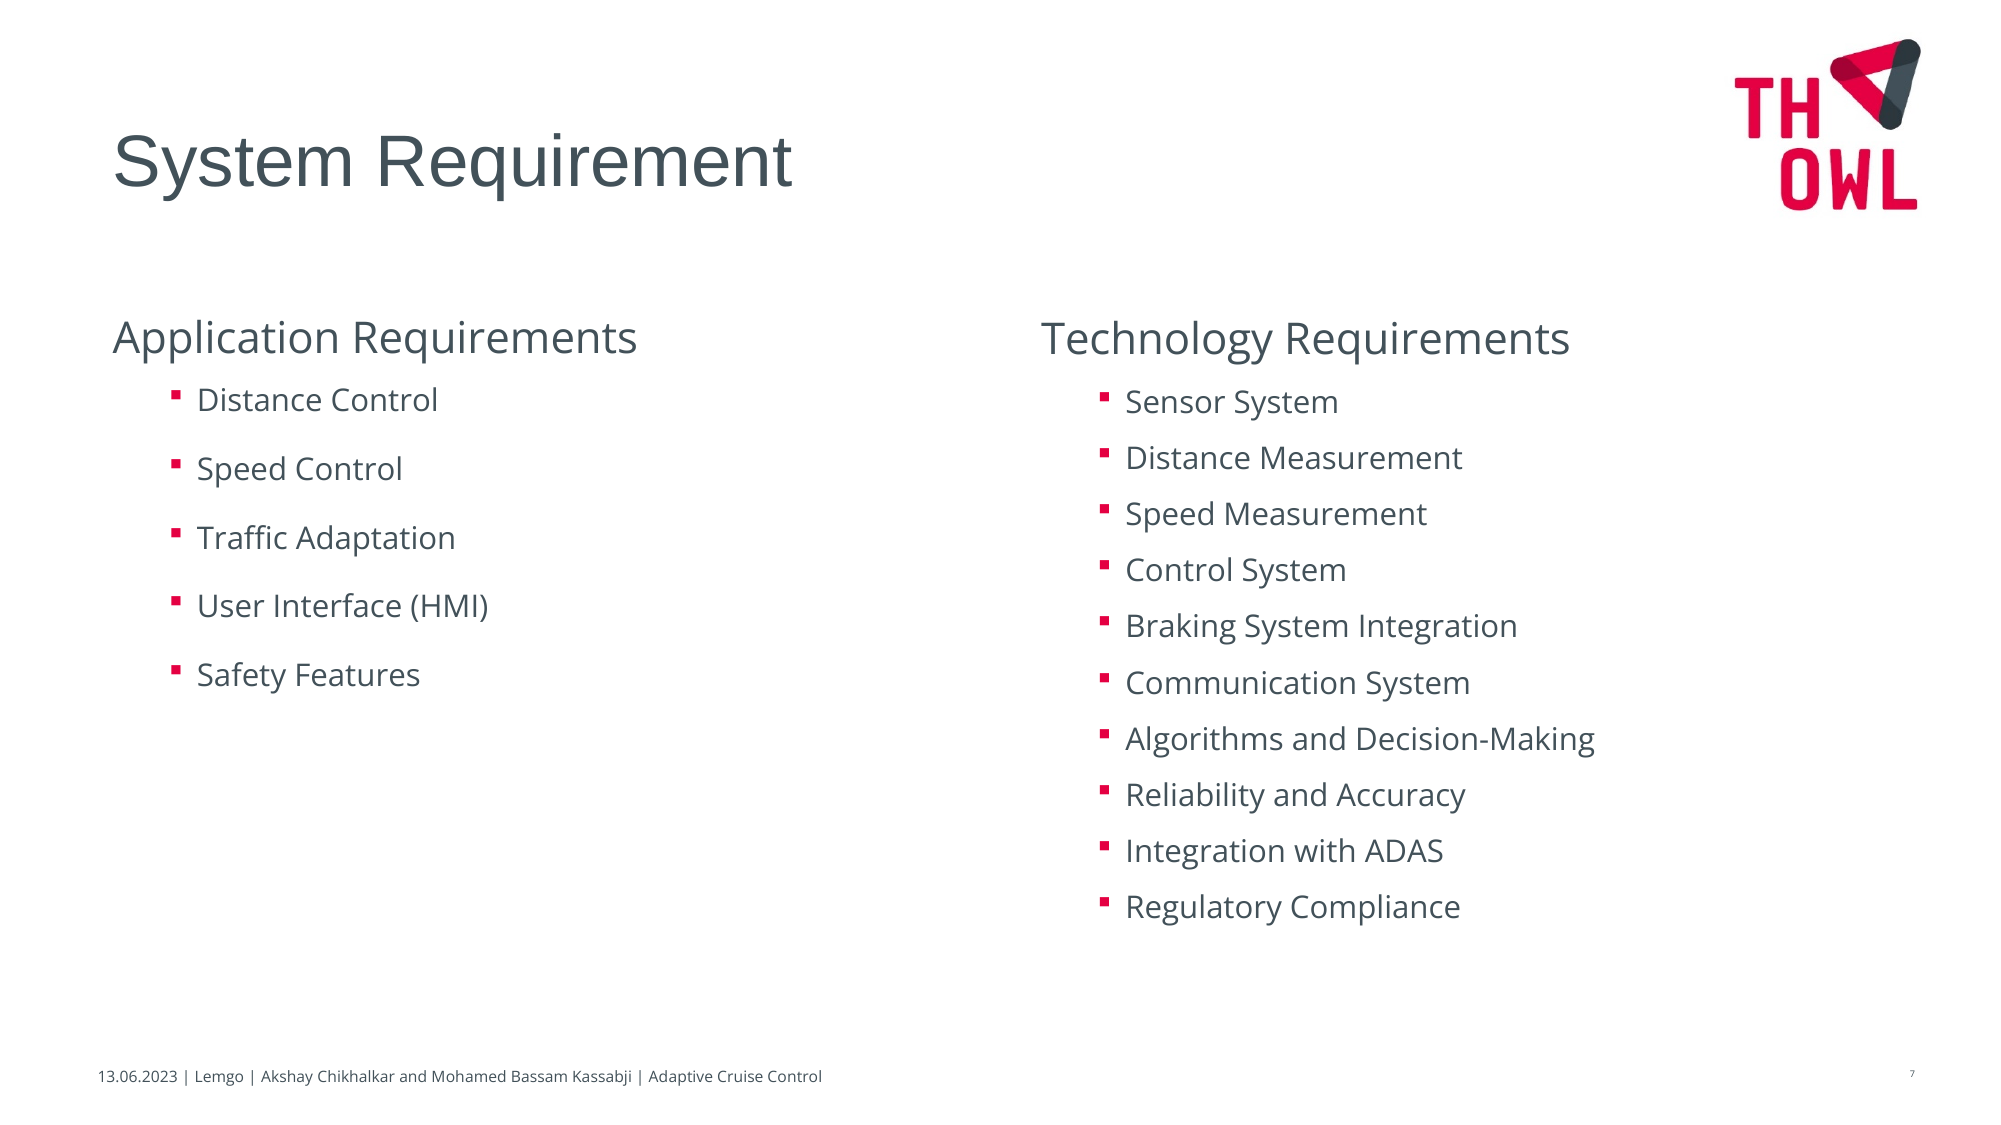

System Requirement
Application Requirements
Distance Control
Speed Control
Traffic Adaptation
User Interface (HMI)
Safety Features
Technology Requirements
Sensor System
Distance Measurement
Speed Measurement
Control System
Braking System Integration
Communication System
Algorithms and Decision-Making
Reliability and Accuracy
Integration with ADAS
Regulatory Compliance